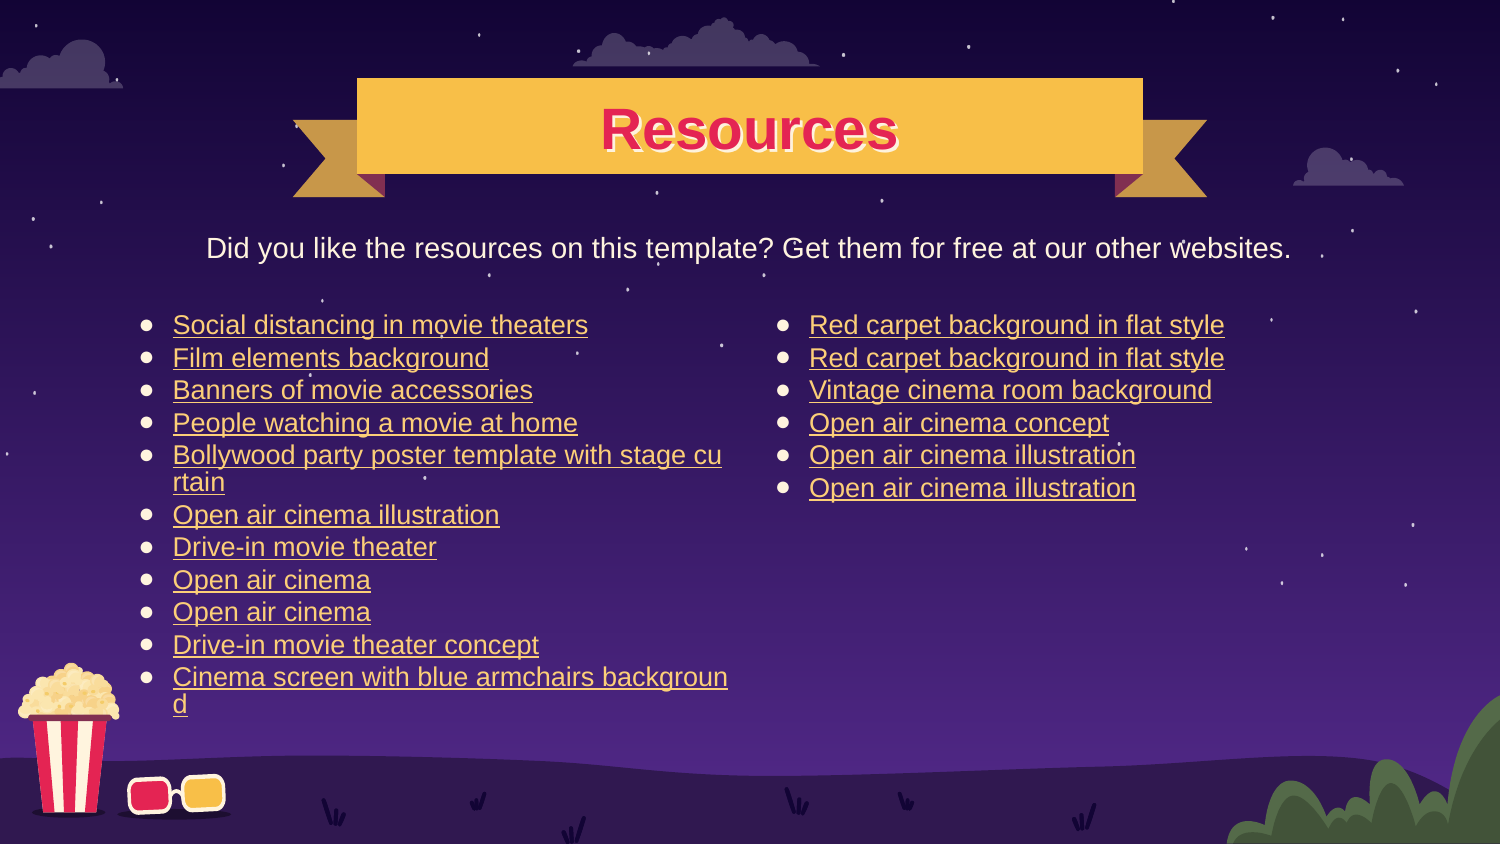

# Resources
Did you like the resources on this template? Get them for free at our other websites.
Social distancing in movie theaters
Film elements background
Banners of movie accessories
People watching a movie at home
Bollywood party poster template with stage curtain
Open air cinema illustration
Drive-in movie theater
Open air cinema
Open air cinema
Drive-in movie theater concept
Cinema screen with blue armchairs background
Red carpet background in flat style
Red carpet background in flat style
Vintage cinema room background
Open air cinema concept
Open air cinema illustration
Open air cinema illustration